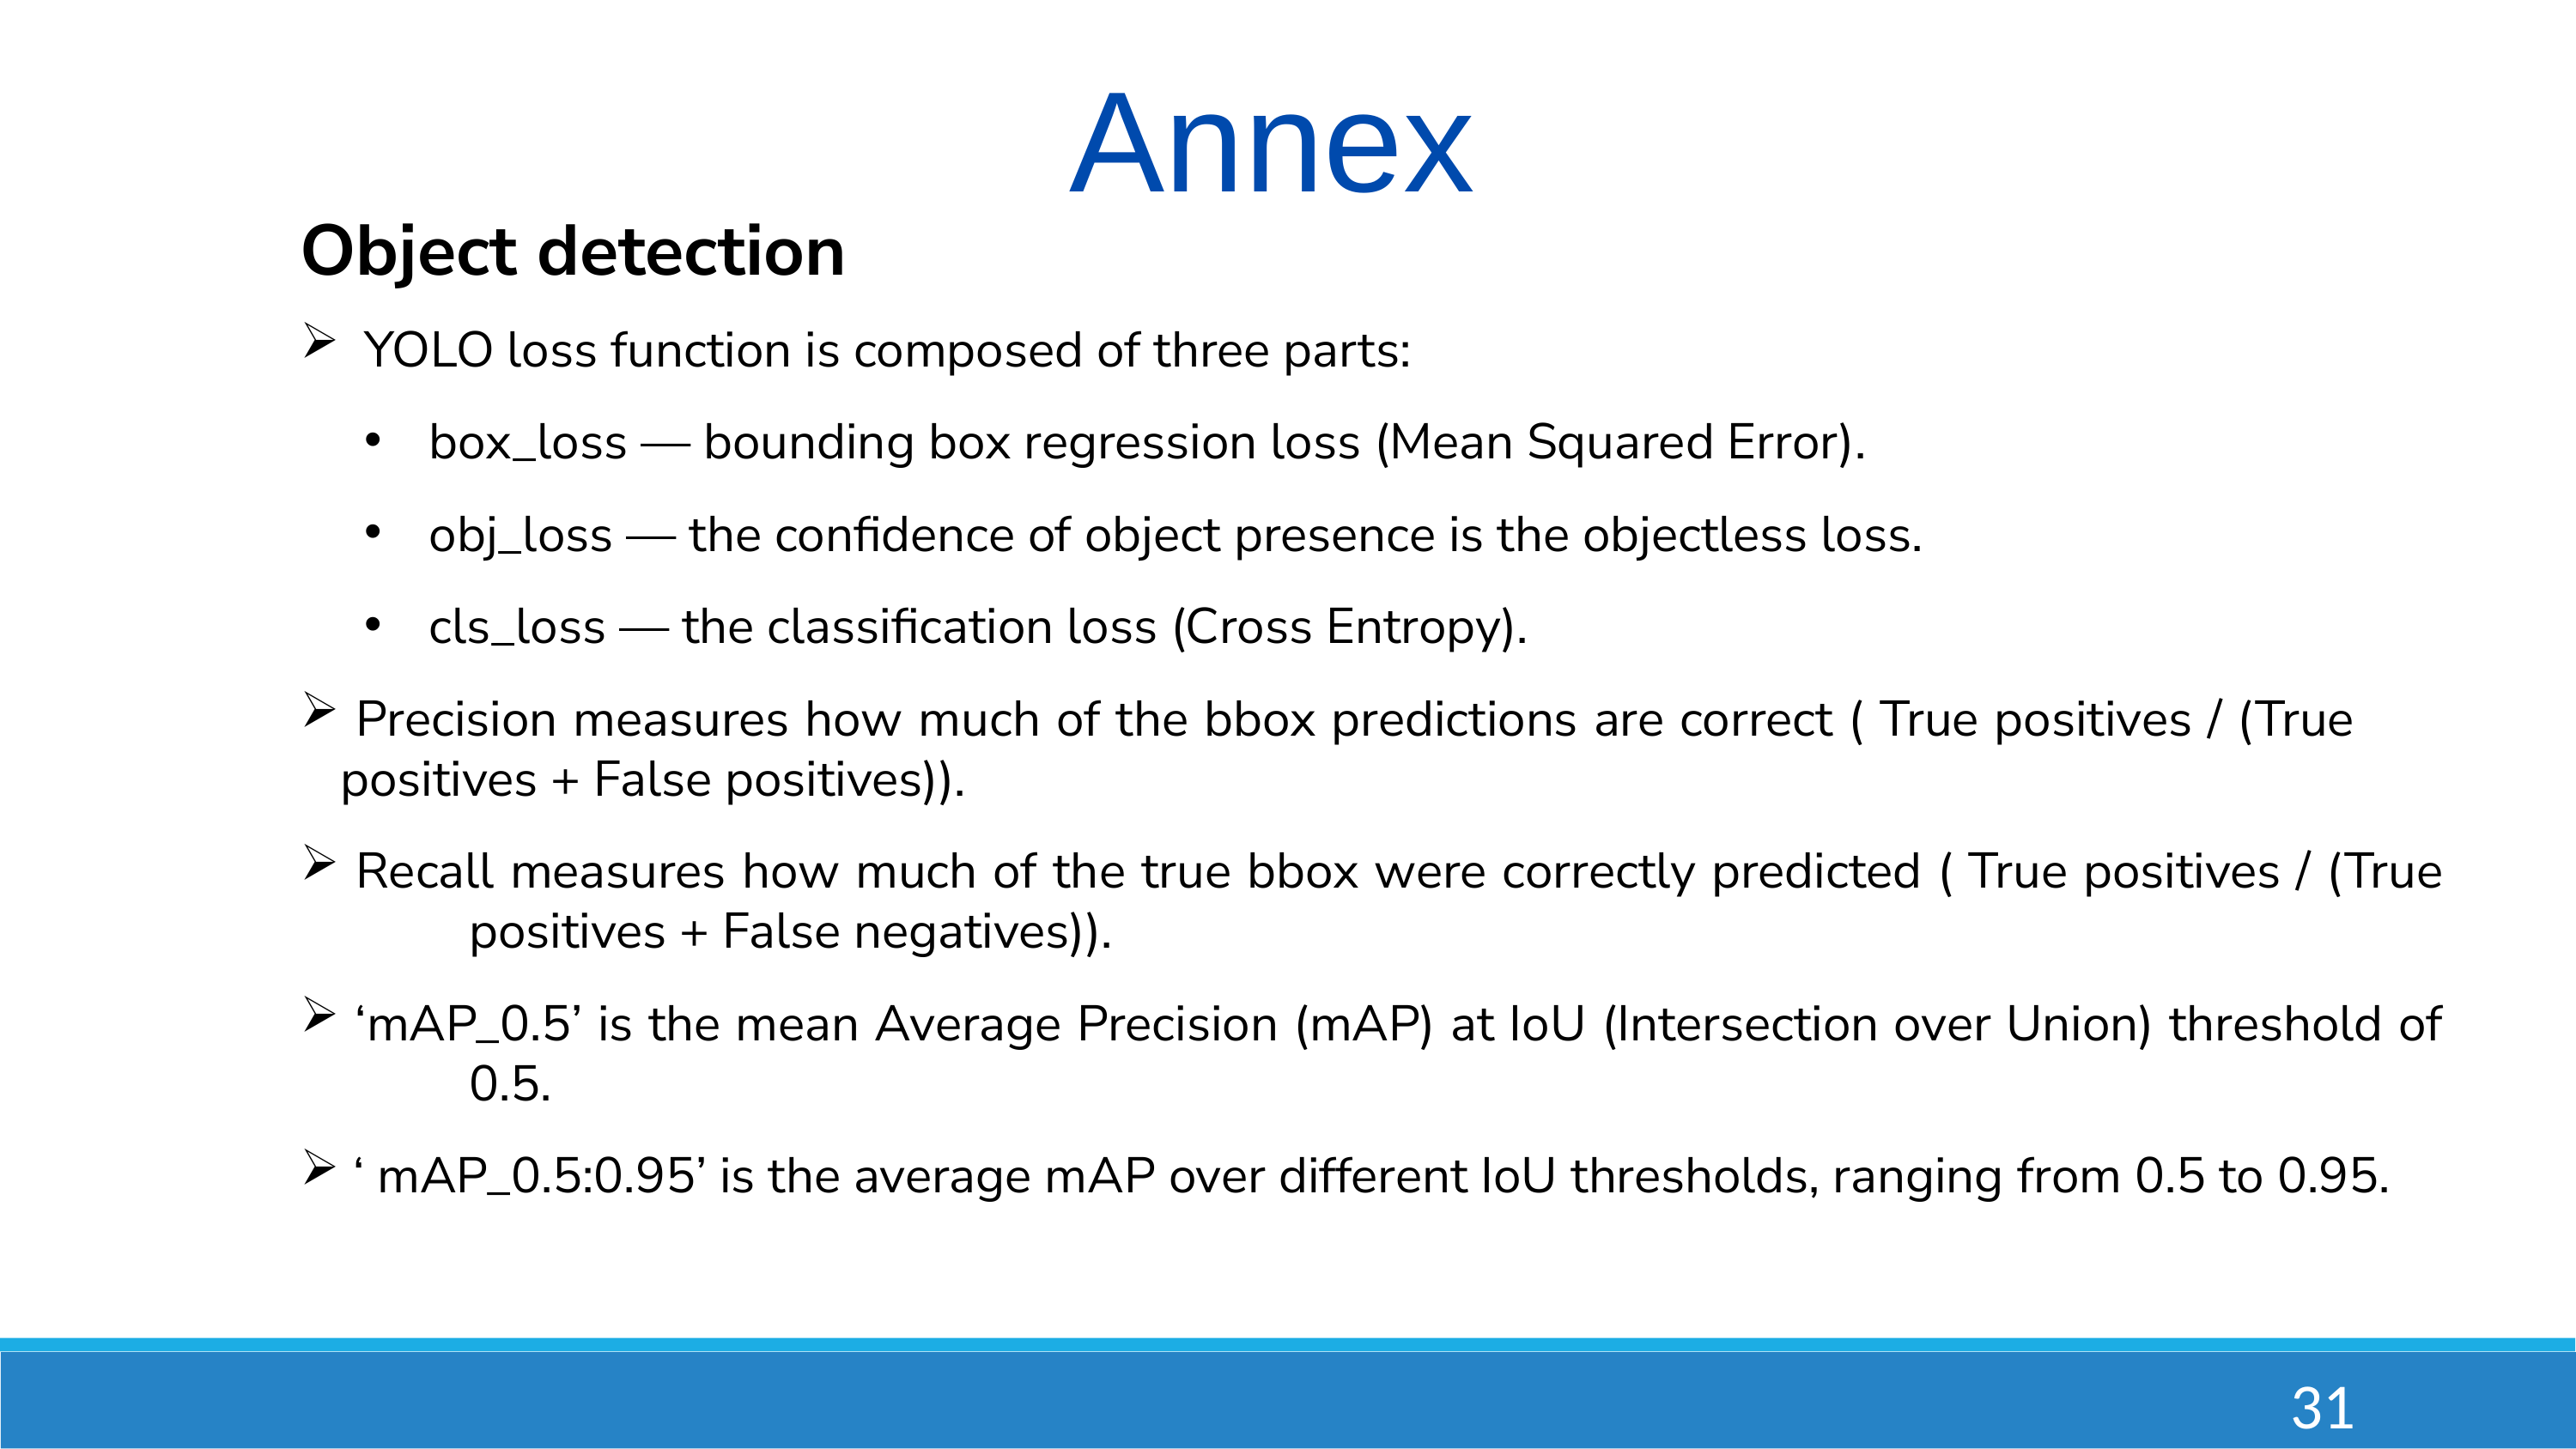

Annex
Object detection
YOLO loss function is composed of three parts:
box_loss — bounding box regression loss (Mean Squared Error).
obj_loss — the confidence of object presence is the objectless loss.
cls_loss — the classification loss (Cross Entropy).
 Precision measures how much of the bbox predictions are correct ( True positives / (True 	positives + False positives)).
 Recall measures how much of the true bbox were correctly predicted ( True positives / (True 	positives + False negatives)).
 ‘mAP_0.5’ is the mean Average Precision (mAP) at IoU (Intersection over Union) threshold of 	0.5.
 ‘ mAP_0.5:0.95’ is the average mAP over different IoU thresholds, ranging from 0.5 to 0.95.
31